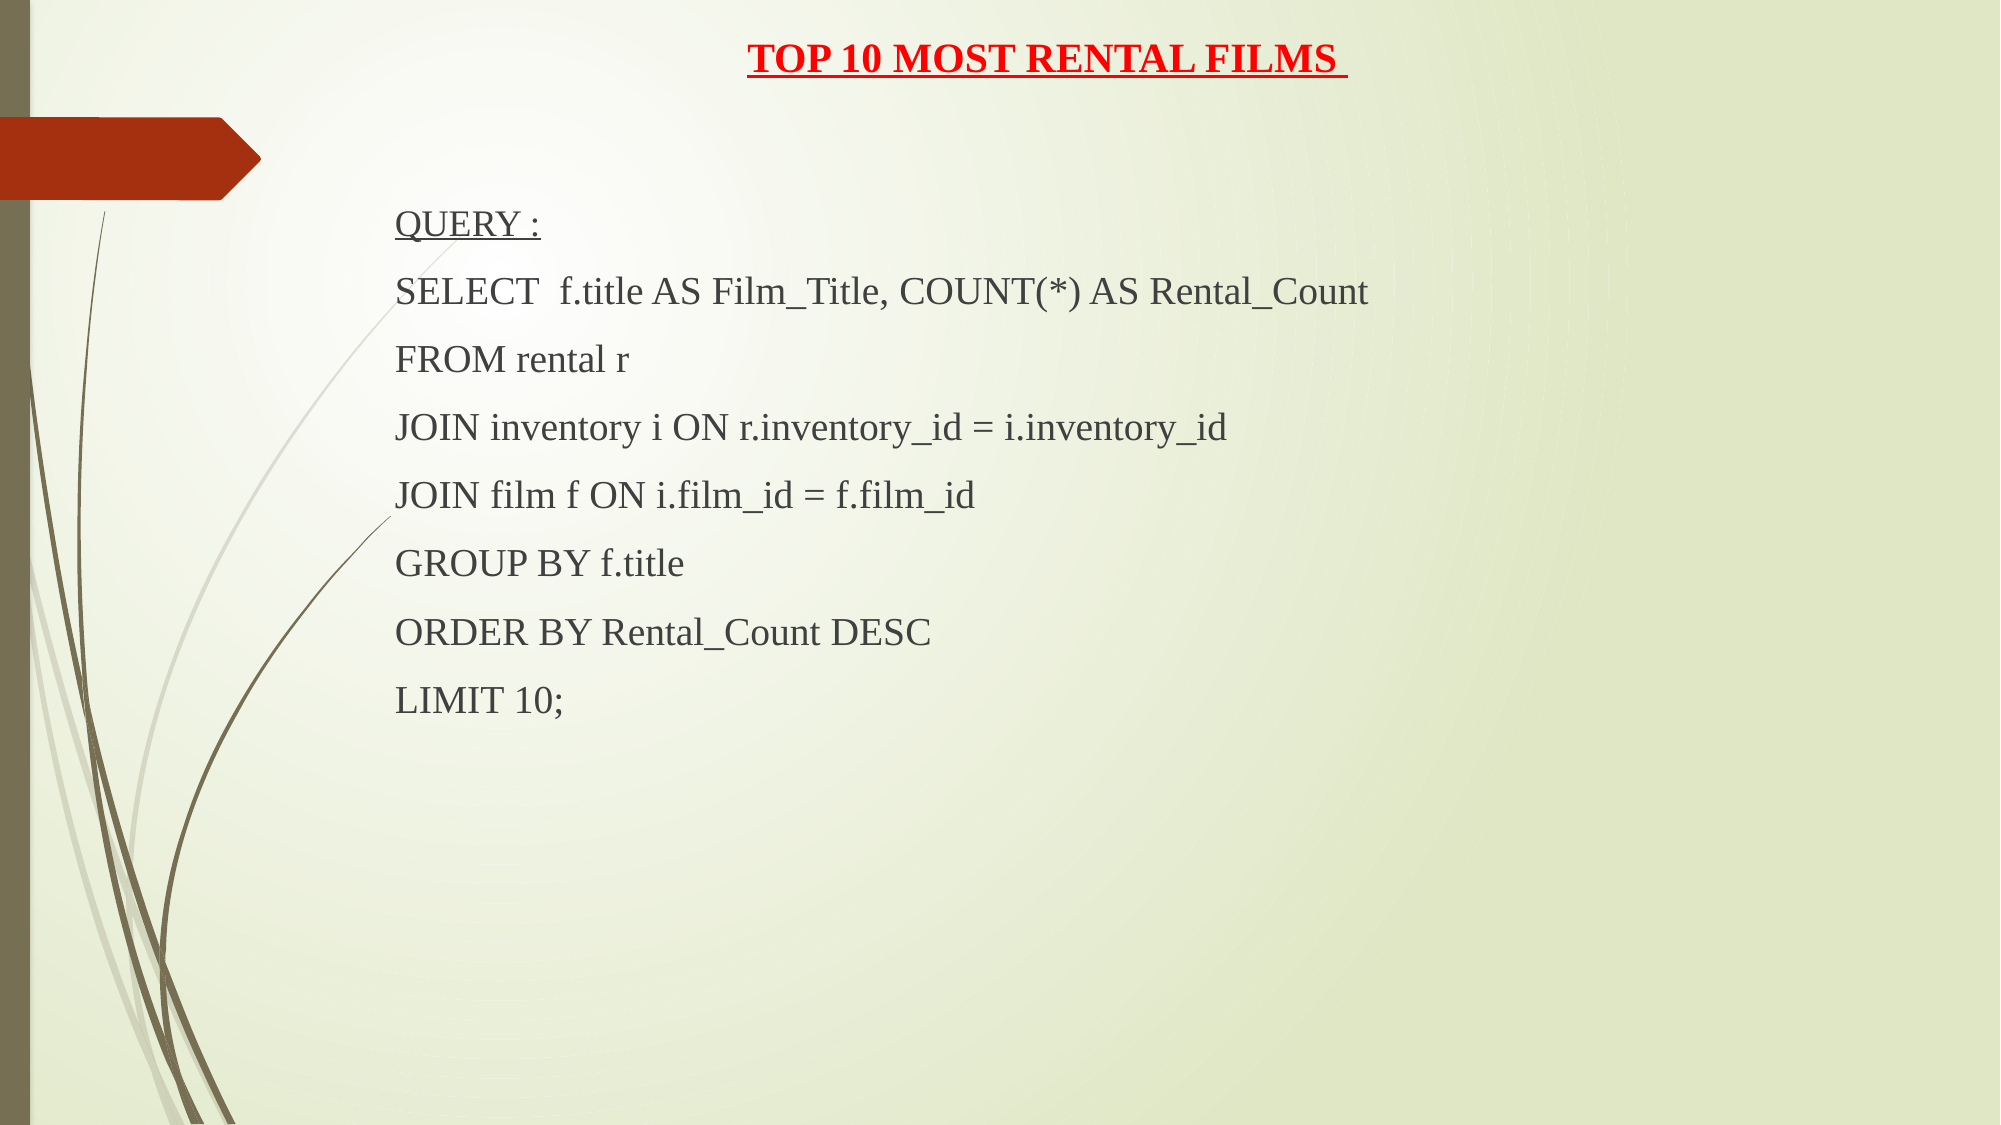

# TOP 10 MOST RENTAL FILMS
QUERY :
SELECT  f.title AS Film_Title, COUNT(*) AS Rental_Count
FROM rental r
JOIN inventory i ON r.inventory_id = i.inventory_id
JOIN film f ON i.film_id = f.film_id
GROUP BY f.title
ORDER BY Rental_Count DESC
LIMIT 10;